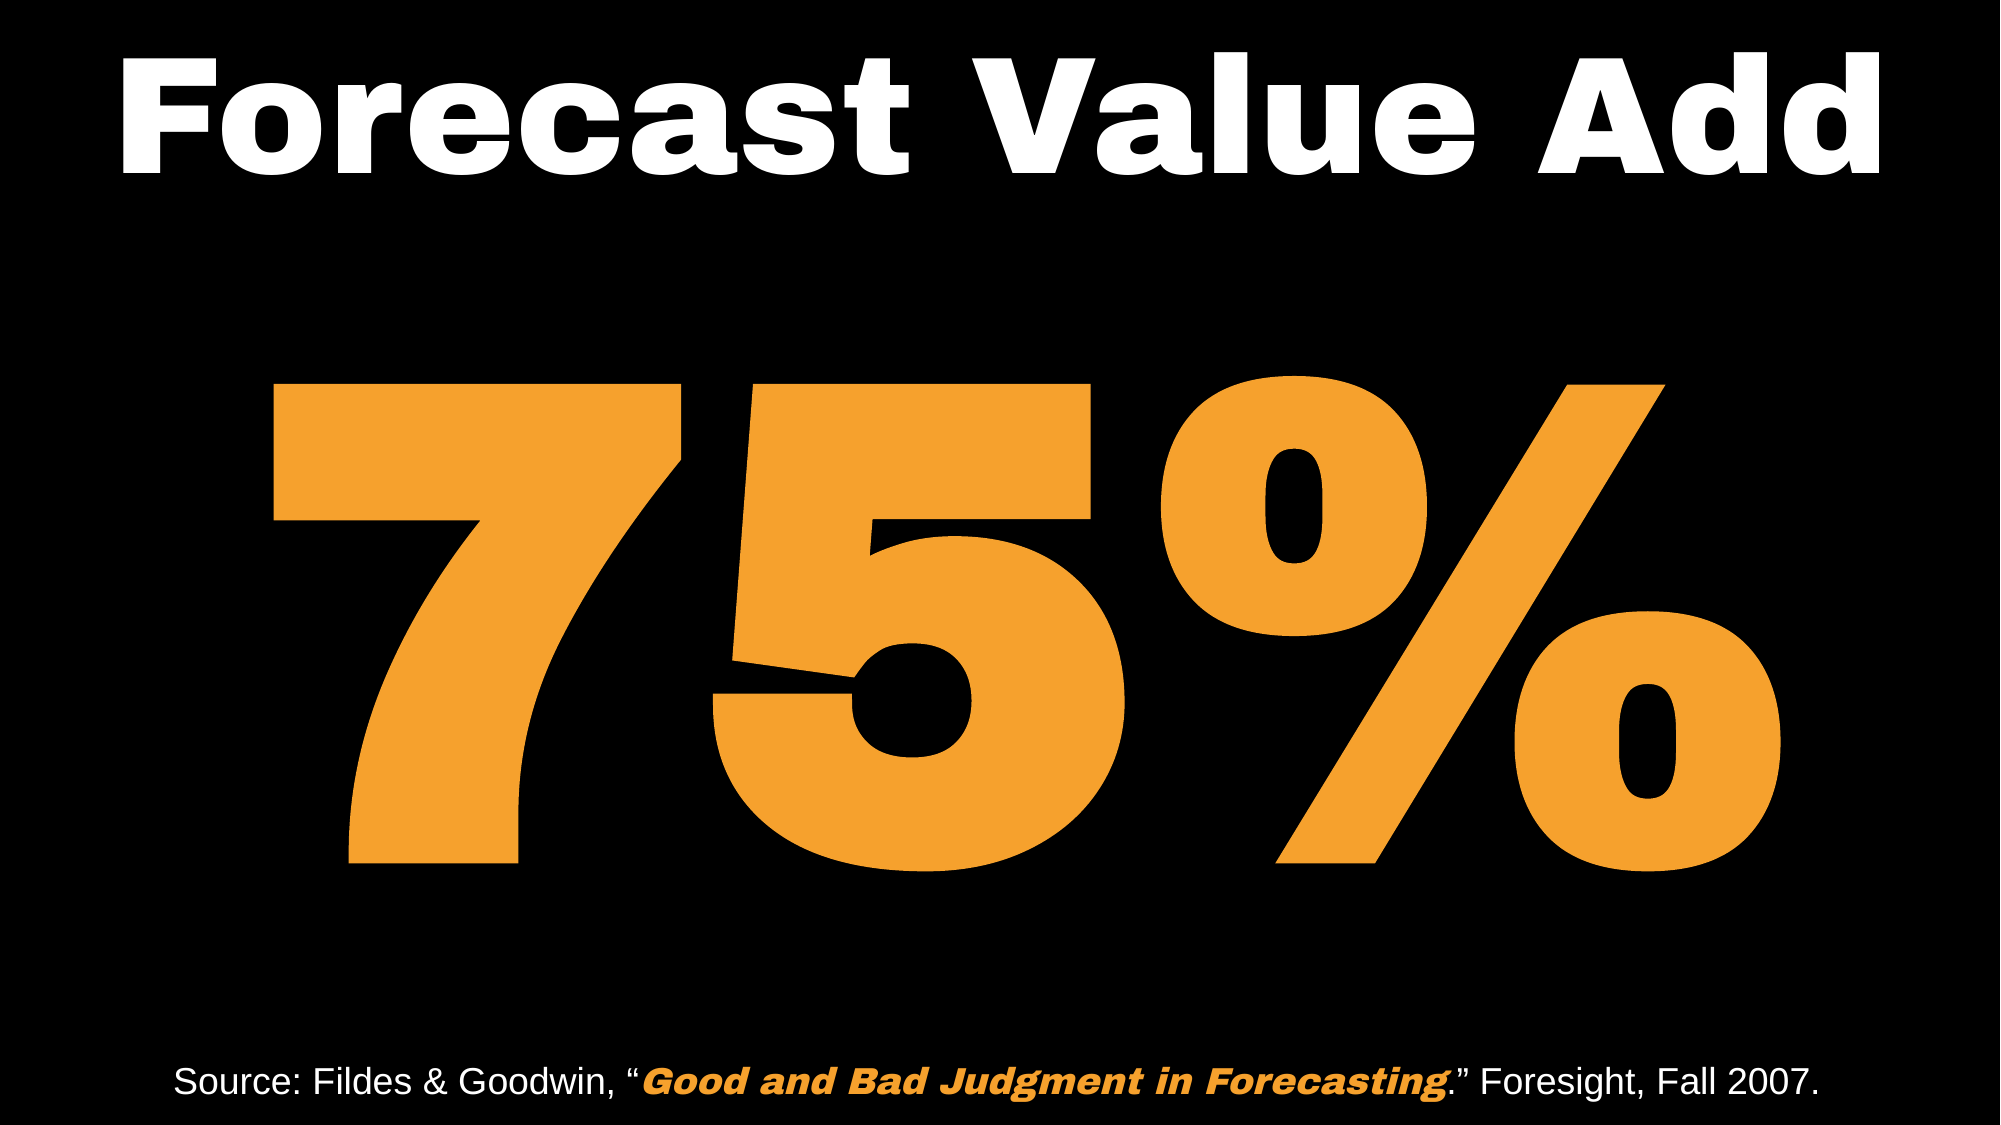

Forecast Value Add
75%
Source: Fildes & Goodwin, “Good and Bad Judgment in Forecasting.” Foresight, Fall 2007.